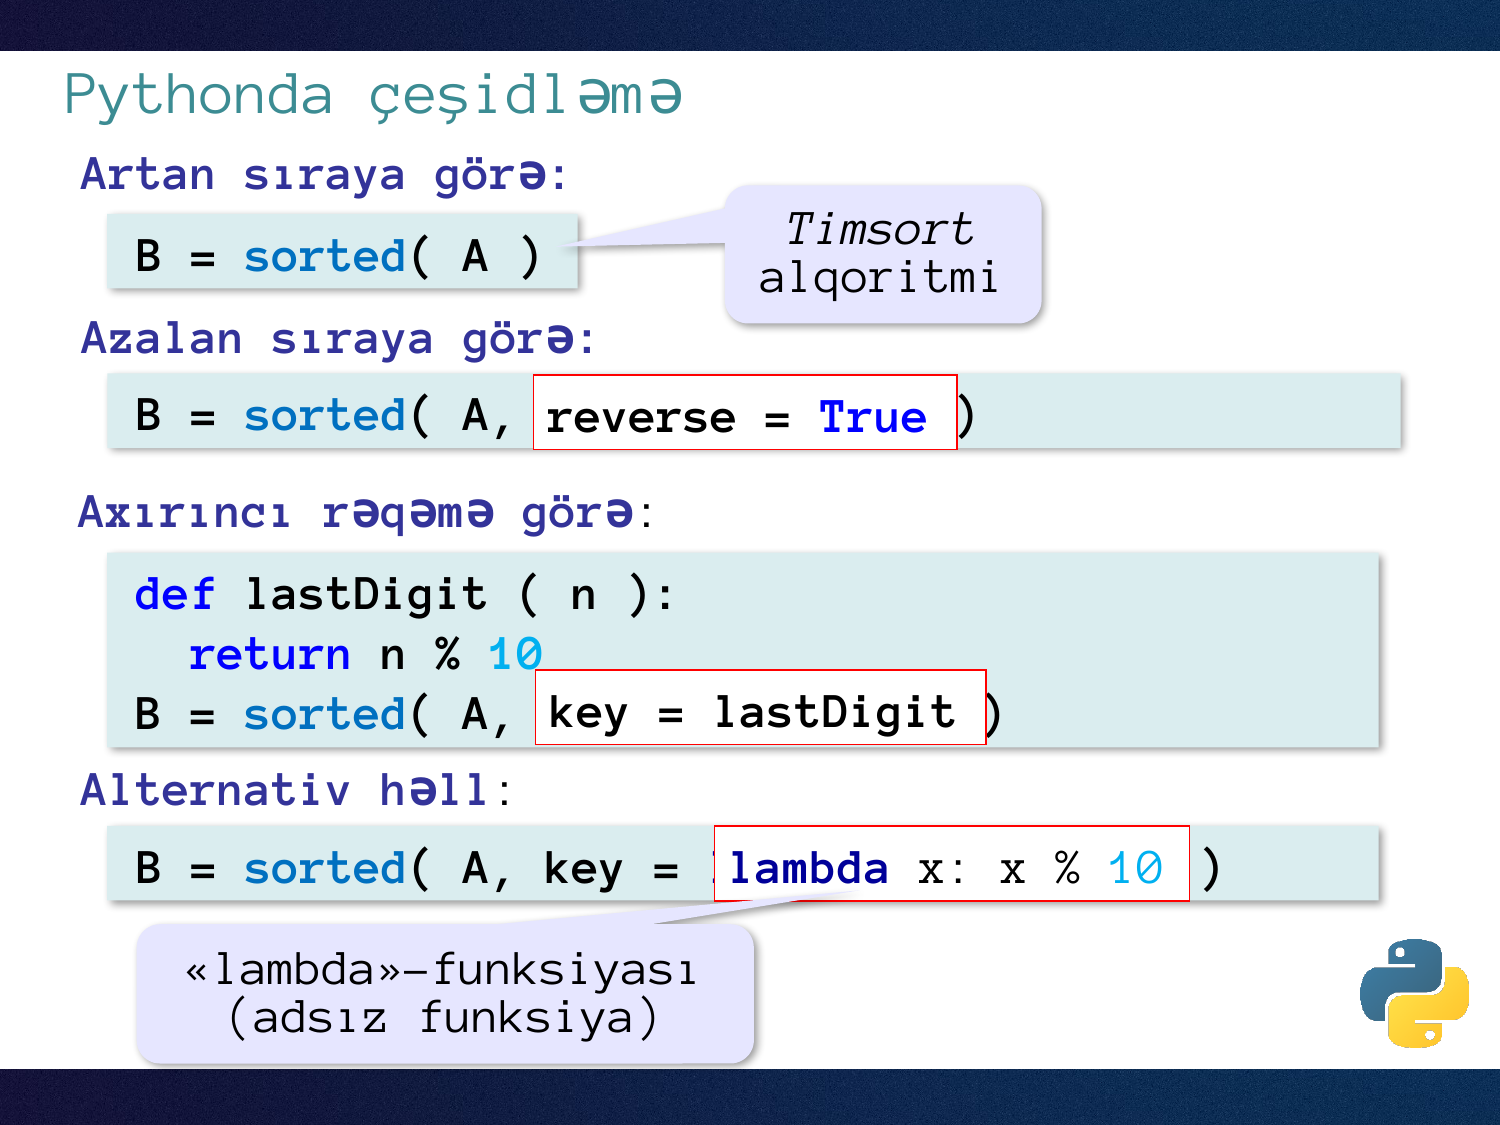

# Pythonda çeşidləmə
Artan sıraya görə:
Timsort
alqoritmi
B = sorted( A )
Azalan sıraya görə:
B = sorted( A, reverse = True )
reverse = True
Axırıncı rəqəmə görə:
def lastDigit ( n ):
  return n % 10
B = sorted( A, key = lastDigit )
key = lastDigit
Alternativ həll:
B = sorted( A, key = lambda x: x % 10  )
lambda x: x % 10
«lambda»-funksiyası
(adsız funksiya)